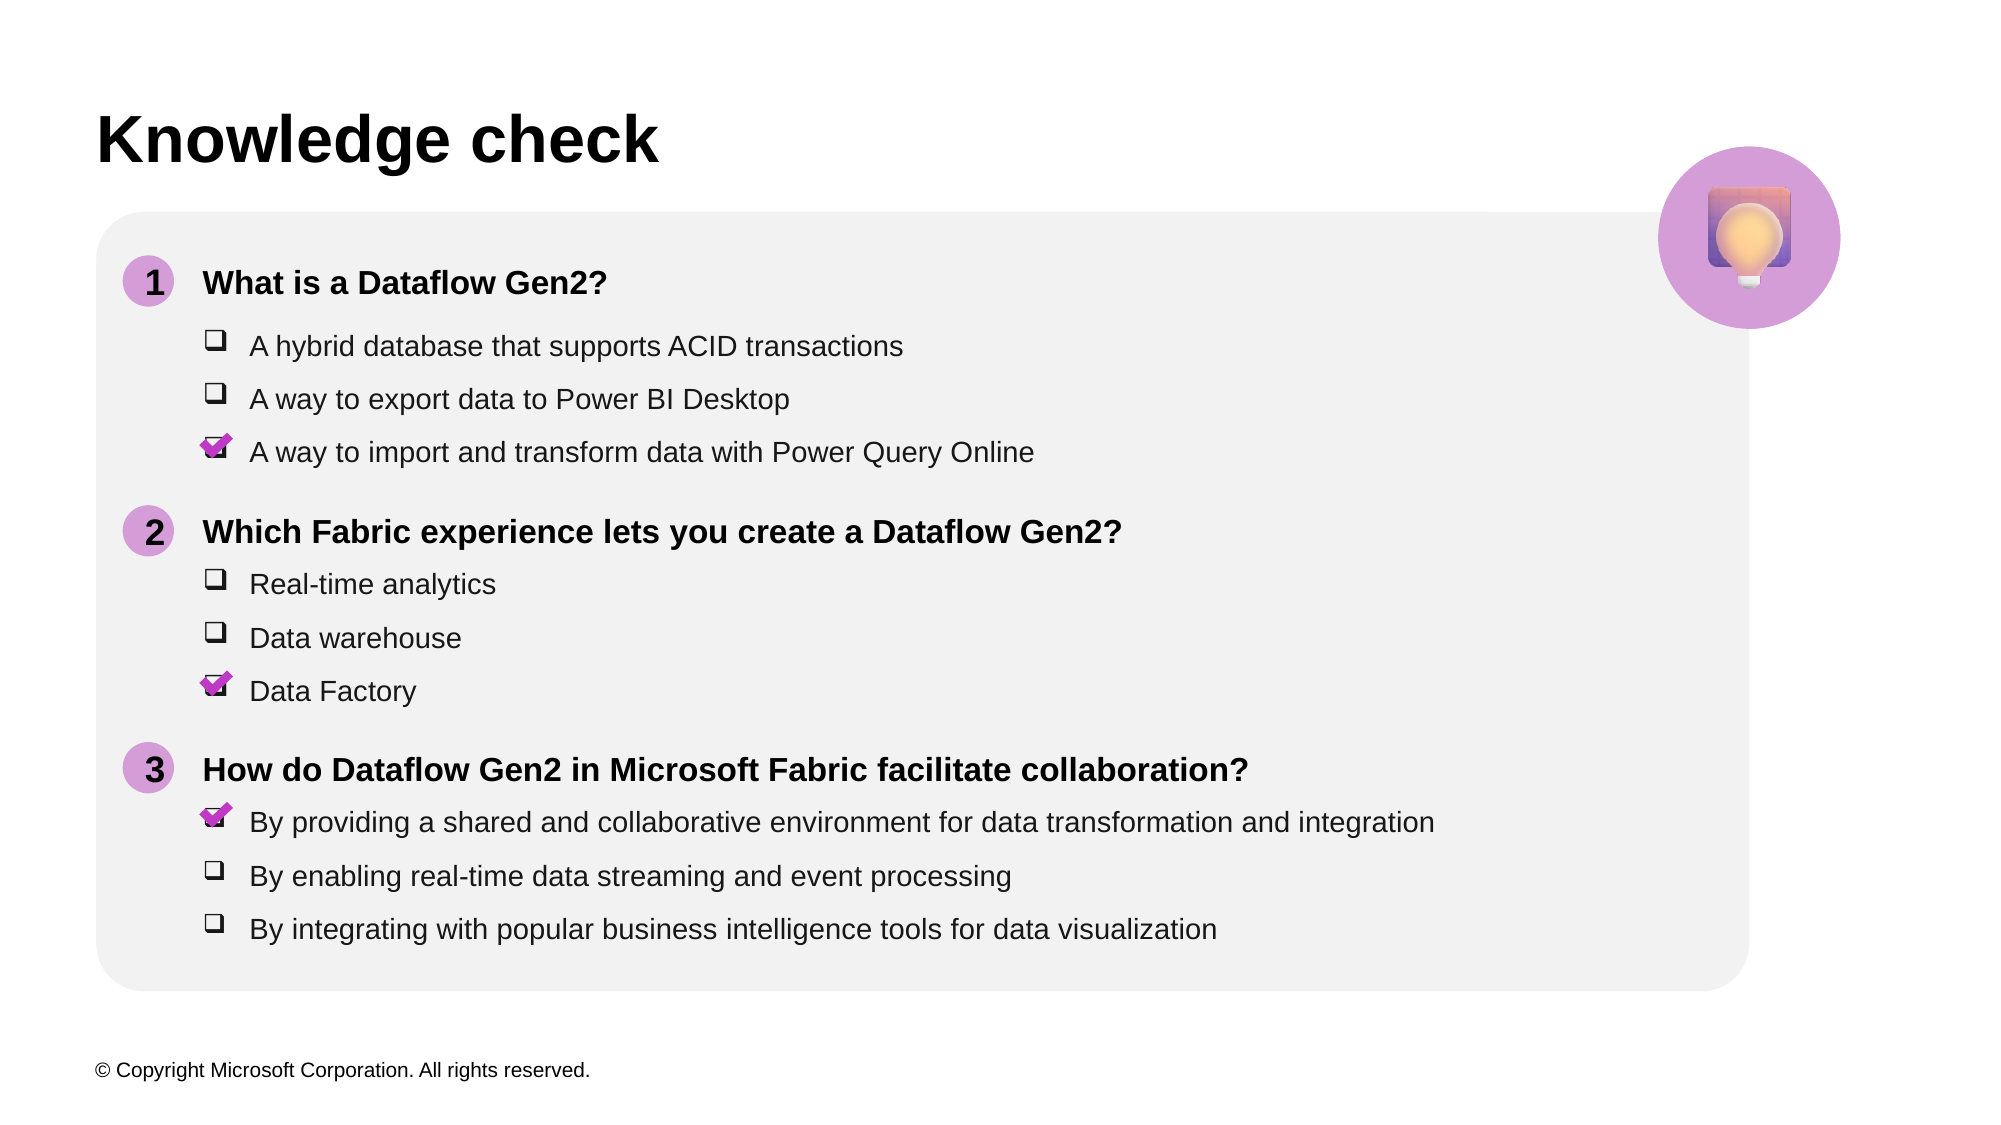

# Knowledge check
1
What is a Dataflow Gen2?
A hybrid database that supports ACID transactions
A way to export data to Power BI Desktop
A way to import and transform data with Power Query Online

2
Which Fabric experience lets you create a Dataflow Gen2?
Real-time analytics
Data warehouse
Data Factory

3
How do Dataflow Gen2 in Microsoft Fabric facilitate collaboration?
By providing a shared and collaborative environment for data transformation and integration
By enabling real-time data streaming and event processing
By integrating with popular business intelligence tools for data visualization